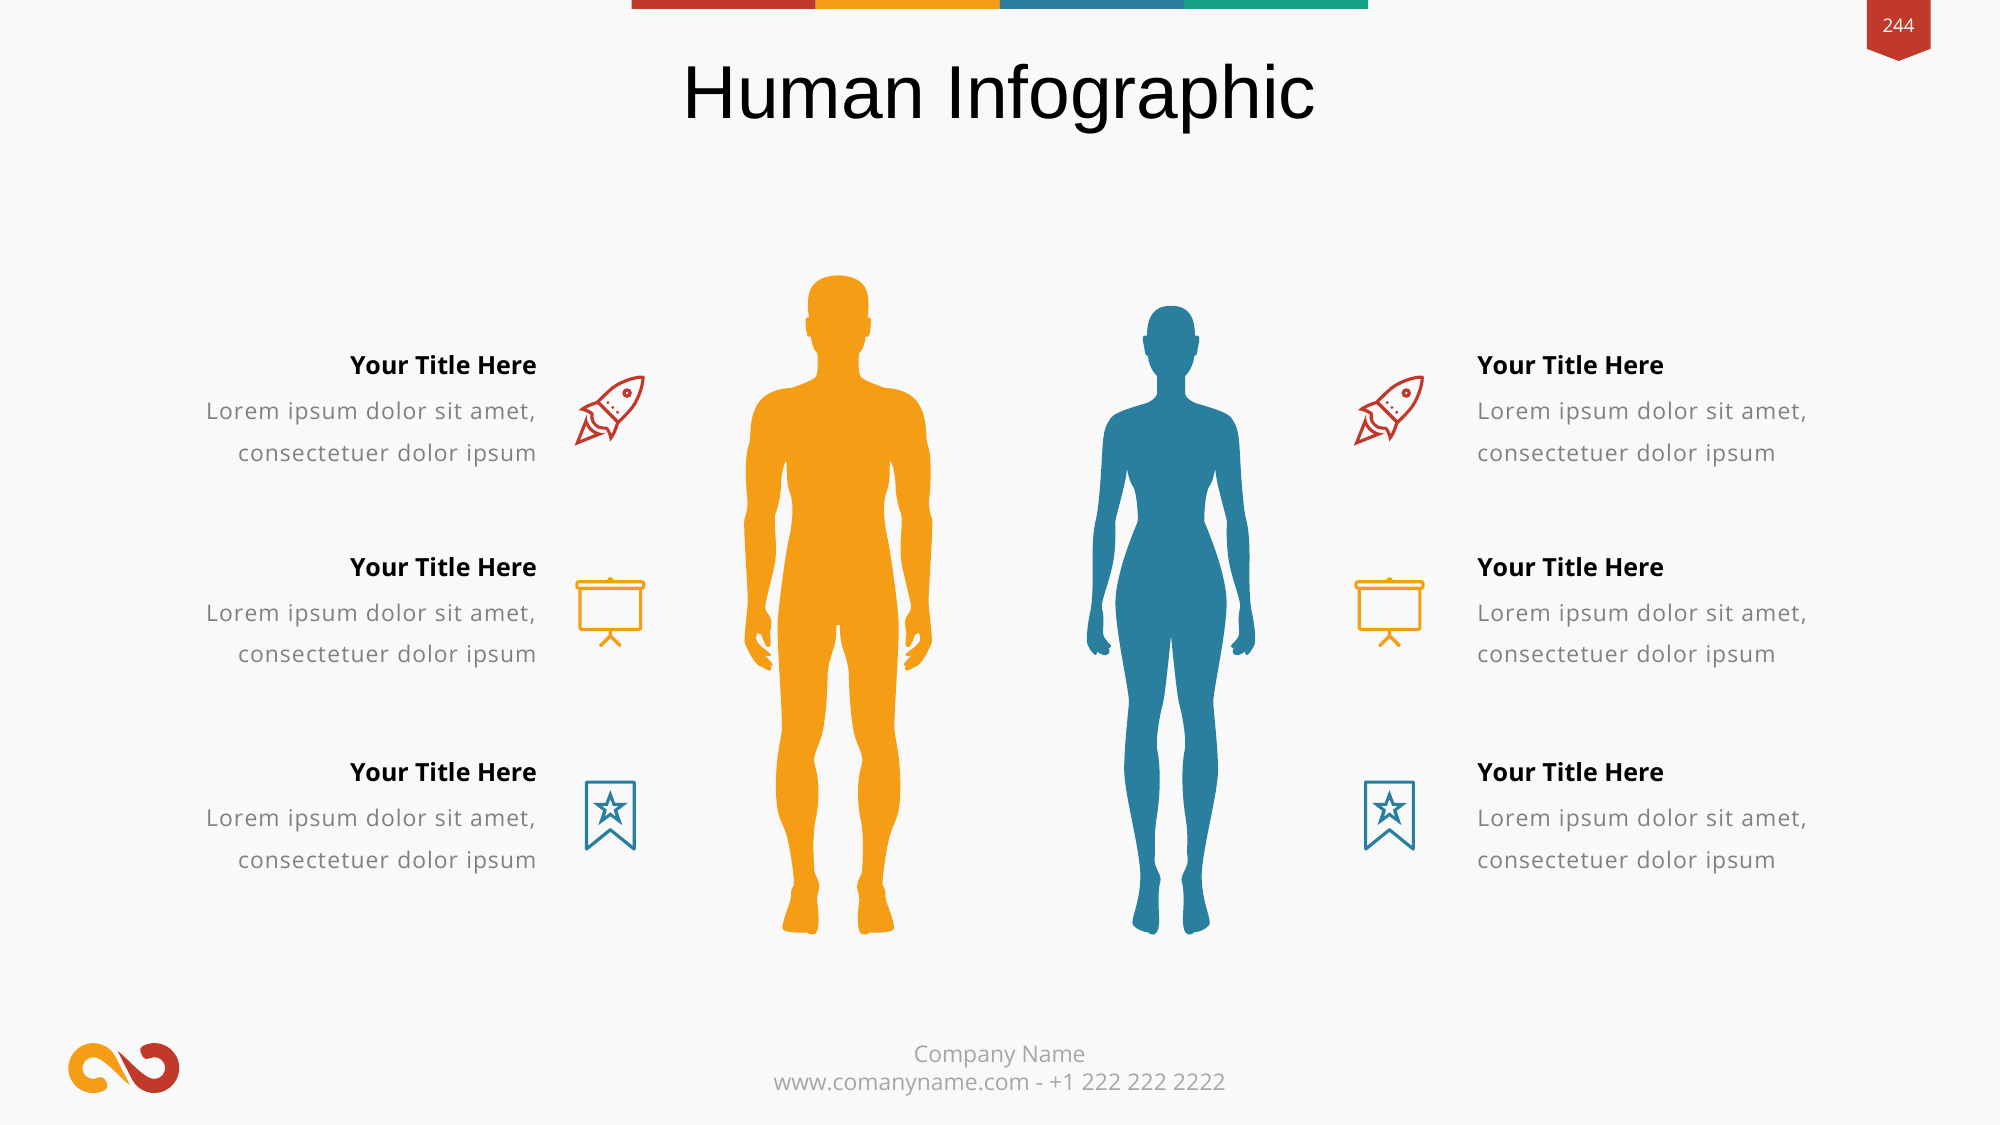

Human Infographic

Your Title Here
Your Title Here

Lorem ipsum dolor sit amet, consectetuer dolor ipsum
Lorem ipsum dolor sit amet, consectetuer dolor ipsum
Your Title Here
Your Title Here

Lorem ipsum dolor sit amet, consectetuer dolor ipsum
Lorem ipsum dolor sit amet, consectetuer dolor ipsum
Your Title Here
Your Title Here

Lorem ipsum dolor sit amet, consectetuer dolor ipsum
Lorem ipsum dolor sit amet, consectetuer dolor ipsum